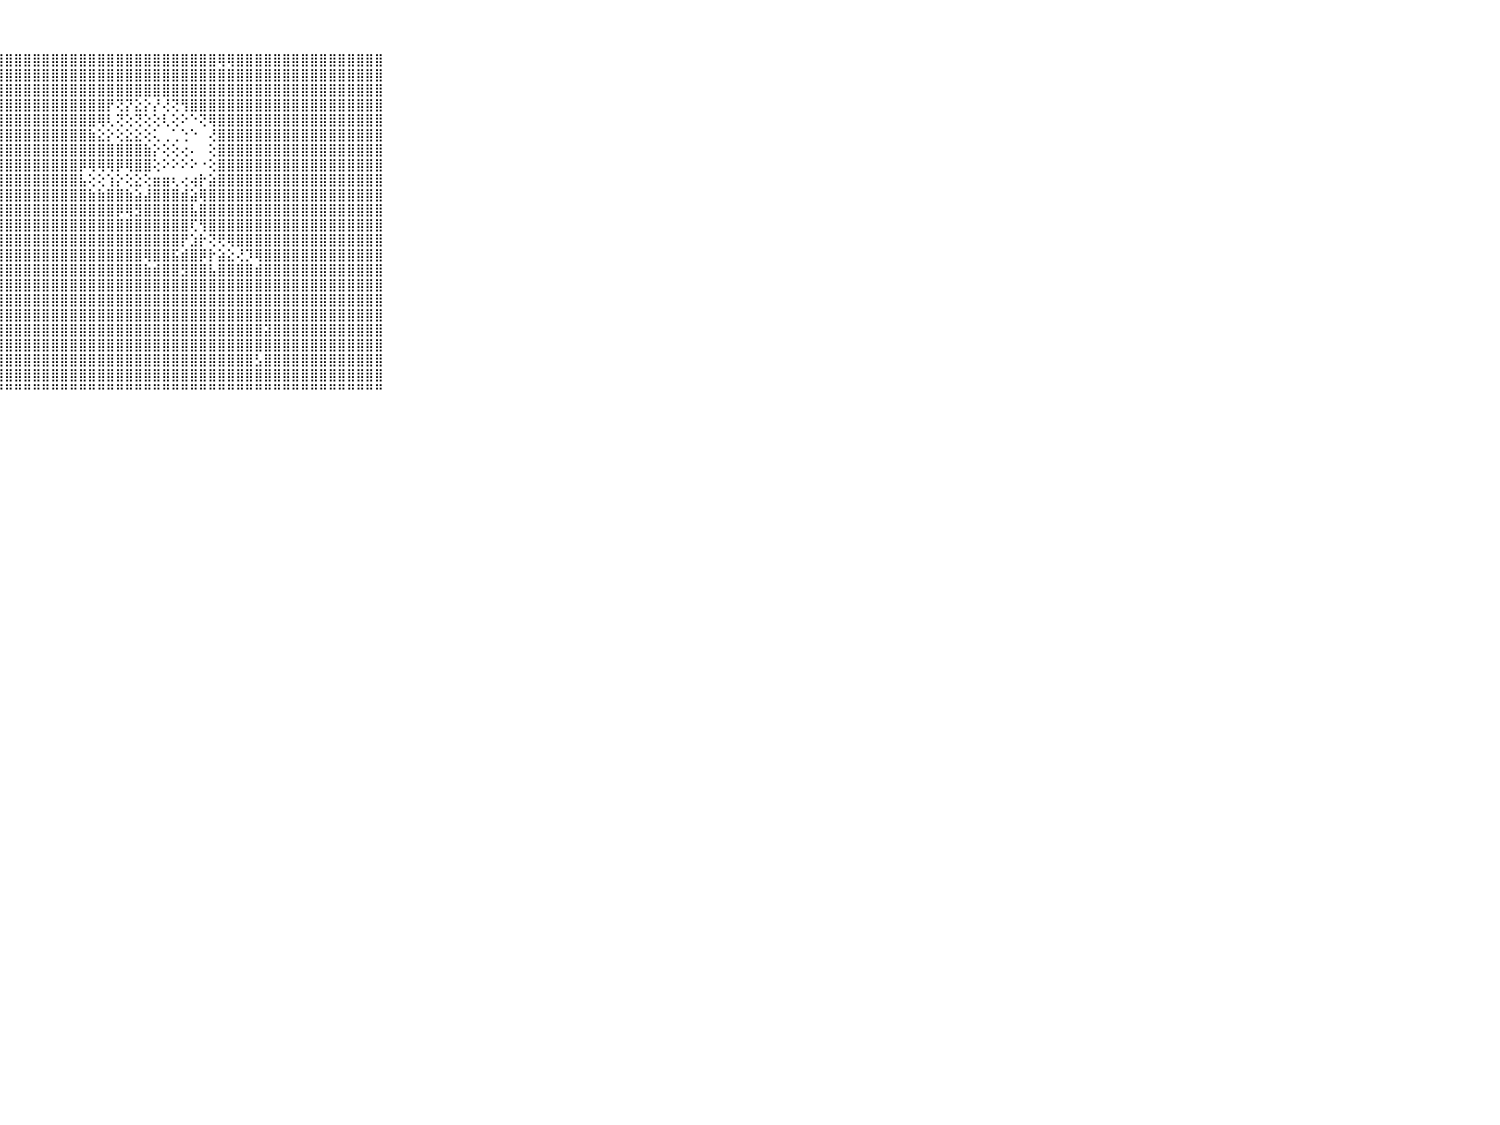

⠀⠀⠀⠀⠀⠀⠀⠀⠀⠀⠀⣿⣿⣿⣿⣿⣿⣿⣿⣿⣿⣿⣿⣿⣿⣿⣿⣿⣿⣿⣿⣿⣿⣿⣿⣿⣿⣿⣿⣿⣿⣿⣿⣿⣿⣿⣿⣿⣿⣿⣿⢿⢿⣿⣿⣿⣿⣿⣿⣿⣿⣿⣿⣿⣿⣿⣿⣿⣿⠀⠀⠀⠀⠀⠀⠀⠀⠀⠀⠀⠀
⠀⠀⠀⠀⠀⠀⠀⠀⠀⠀⠀⣿⣿⣿⣿⣿⣿⣿⣿⣿⣿⣿⣿⣿⣿⣿⣿⣿⣿⣿⣿⣿⣿⣿⣿⣿⣿⣿⣿⣿⣿⣿⣿⣿⣿⣿⣿⣿⣿⣿⣿⣿⣿⣿⣿⣿⣿⣿⣿⣿⣿⣿⣿⣿⣿⣿⣿⣿⣿⠀⠀⠀⠀⠀⠀⠀⠀⠀⠀⠀⠀
⠀⠀⠀⠀⠀⠀⠀⠀⠀⠀⠀⣿⣿⣿⣿⣿⣿⣿⣿⣿⣿⣿⣿⣿⣿⣿⣿⣿⣿⣿⣿⣿⣿⣿⣿⣿⣿⣿⣿⣿⣿⣿⣿⣿⣿⣿⣿⣿⣿⣿⣿⣿⣿⣿⣿⣿⣿⣿⣿⣿⣿⣿⣿⣿⣿⣿⣿⣿⣿⠀⠀⠀⠀⠀⠀⠀⠀⠀⠀⠀⠀
⠀⠀⠀⠀⠀⠀⠀⠀⠀⠀⠀⣿⣿⣿⣿⣿⣿⣿⣿⣿⣿⣿⣿⣿⣿⣿⣿⣿⣿⣿⣿⣿⣿⣿⣿⣿⣿⣿⣿⡟⢝⡝⣕⡕⡜⢜⢝⢻⣿⣿⣿⣿⣿⣿⣿⣿⣿⣿⣿⣿⣿⣿⣿⣿⣿⣿⣿⣿⣿⠀⠀⠀⠀⠀⠀⠀⠀⠀⠀⠀⠀
⠀⠀⠀⠀⠀⠀⠀⠀⠀⠀⠀⣿⣿⣿⣿⣿⣿⣿⣿⣿⣿⣿⣿⣿⣿⣿⣿⣿⣿⣿⣿⣿⣿⣿⣿⣿⣿⣿⢿⢇⢝⢕⢝⢕⢕⢇⢕⠕⠑⢝⢿⣿⣿⣿⣿⣿⣿⣿⣿⣿⣿⣿⣿⣿⣿⣿⣿⣿⣿⠀⠀⠀⠀⠀⠀⠀⠀⠀⠀⠀⠀
⠀⠀⠀⠀⠀⠀⠀⠀⠀⠀⠀⣿⣿⣿⣿⣿⣿⣿⣿⣿⣿⣿⣿⣿⣿⣿⣿⣿⣿⣿⣿⣿⣿⣿⣿⣿⣿⣷⣕⡕⢕⣕⣕⢕⢅⢀⢁⢑⠑⠀⢜⣿⣿⣿⣿⣿⣿⣿⣿⣿⣿⣿⣿⣿⣿⣿⣿⣿⣿⠀⠀⠀⠀⠀⠀⠀⠀⠀⠀⠀⠀
⠀⠀⠀⠀⠀⠀⠀⠀⠀⠀⠀⣿⣿⣿⣿⣿⣿⣿⣿⣿⣿⣿⣿⣿⣿⣿⣿⣿⣿⣿⣿⣿⣿⣿⣿⣿⣿⣿⣿⣿⣿⣿⣿⣷⡕⢕⢕⢔⠄⠀⢕⣿⣿⣿⣿⣿⣿⣿⣿⣿⣿⣿⣿⣿⣿⣿⣿⣿⣿⠀⠀⠀⠀⠀⠀⠀⠀⠀⠀⠀⠀
⠀⠀⠀⠀⠀⠀⠀⠀⠀⠀⠀⣿⣿⣿⣿⣿⣿⣿⣿⣿⣿⣿⣿⣿⣿⣿⣿⣿⣿⣿⣿⣿⣿⣿⣿⣿⡿⢿⢿⢿⡿⢿⣿⣿⢕⠕⠕⠕⠕⠐⢕⣿⣿⣿⣿⣿⣿⣿⣿⣿⣿⣿⣿⣿⣿⣿⣿⣿⣿⠀⠀⠀⠀⠀⠀⠀⠀⠀⠀⠀⠀
⠀⠀⠀⠀⠀⠀⠀⠀⠀⠀⠀⣿⣿⣿⣿⣿⣿⣿⣿⣿⣿⣿⣿⣿⣿⣿⣿⣿⣿⣿⣿⣿⣿⣿⣿⣿⣧⢕⢕⢱⡕⢕⣕⢕⣶⣶⢆⢔⢴⡗⣵⣿⣿⣿⣿⣿⣿⣿⣿⣿⣿⣿⣿⣿⣿⣿⣿⣿⣿⠀⠀⠀⠀⠀⠀⠀⠀⠀⠀⠀⠀
⠀⠀⠀⠀⠀⠀⠀⠀⠀⠀⠀⣿⣿⣿⣿⣿⣿⣿⣿⣿⣿⣿⣿⣿⣿⣿⣿⣿⣿⣿⣿⣿⣿⣿⣿⣿⣿⣷⣷⣿⣿⣷⣵⣼⣿⣿⣿⣾⣵⢿⣿⣿⣿⣿⣿⣿⣿⣿⣿⣿⣿⣿⣿⣿⣿⣿⣿⣿⣿⠀⠀⠀⠀⠀⠀⠀⠀⠀⠀⠀⠀
⠀⠀⠀⠀⠀⠀⠀⠀⠀⠀⠀⣿⣿⣿⣿⣿⣿⣿⣿⣿⣿⣿⣿⣿⣿⣿⣿⣿⣿⣿⣿⣿⣿⣿⣿⣿⣿⣿⣿⣿⡿⢿⣻⣿⣿⣿⣿⣿⣧⣿⣿⣿⣿⣿⣿⣿⣿⣿⣿⣿⣿⣿⣿⣿⣿⣿⣿⣿⣿⠀⠀⠀⠀⠀⠀⠀⠀⠀⠀⠀⠀
⠀⠀⠀⠀⠀⠀⠀⠀⠀⠀⠀⣿⣿⣿⣿⣿⣿⣿⣿⣿⣿⣿⣿⣿⣿⣿⣿⣿⣿⣿⣿⣿⣿⣿⣿⣿⣿⣿⣿⣿⣿⣿⣿⣿⣿⣿⣿⣿⢏⢻⣿⣿⣿⣿⣿⣿⣿⣿⣿⣿⣿⣿⣿⣿⣿⣿⣿⣿⣿⠀⠀⠀⠀⠀⠀⠀⠀⠀⠀⠀⠀
⠀⠀⠀⠀⠀⠀⠀⠀⠀⠀⠀⣿⣿⣿⣿⣿⣿⣿⣿⣿⣿⣿⣿⣿⣿⣿⣿⣿⣿⣿⣿⣿⣿⣿⣿⣿⣿⣿⣿⣿⣿⣿⣿⣿⣿⣿⣿⡟⣱⡗⢝⢟⢿⣿⣿⣿⣿⣿⣿⣿⣿⣿⣿⣿⣿⣿⣿⣿⣿⠀⠀⠀⠀⠀⠀⠀⠀⠀⠀⠀⠀
⠀⠀⠀⠀⠀⠀⠀⠀⠀⠀⠀⣿⣿⣿⣿⣿⣿⣿⣿⣿⣿⣿⣿⣿⣿⣿⣿⣿⣿⣿⣿⣿⣿⣿⣿⣿⣿⣿⣿⣿⣿⣿⣿⢿⣿⣿⣯⣾⣿⡿⡗⣵⣕⢜⡹⢿⣿⣿⣿⣿⣿⣿⣿⣿⣿⣿⣿⣿⣿⠀⠀⠀⠀⠀⠀⠀⠀⠀⠀⠀⠀
⠀⠀⠀⠀⠀⠀⠀⠀⠀⠀⠀⣿⣿⣿⣿⣿⣿⣿⣿⣿⣿⣿⣿⣿⣿⣿⣿⣿⣿⣿⣿⣿⣿⣿⣿⣿⣿⣿⣿⣿⣿⣿⣿⣷⣾⣿⣿⣻⣿⣿⣧⣿⣿⣿⣿⣾⣿⣿⣿⣿⣿⣿⣿⣿⣿⣿⣿⣿⣿⠀⠀⠀⠀⠀⠀⠀⠀⠀⠀⠀⠀
⠀⠀⠀⠀⠀⠀⠀⠀⠀⠀⠀⣿⣿⣿⣿⣿⣿⣿⣿⣿⣿⣿⣿⣿⣿⣿⣿⣿⣿⣿⣿⣿⣿⣿⣿⣿⣿⣿⣿⣿⣿⣿⣿⣿⣿⣿⣿⣿⣿⣿⣿⣿⣿⣿⣿⣿⣿⣿⣿⣿⣿⣿⣿⣿⣿⣿⣿⣿⣿⠀⠀⠀⠀⠀⠀⠀⠀⠀⠀⠀⠀
⠀⠀⠀⠀⠀⠀⠀⠀⠀⠀⠀⣿⣿⣿⣿⣿⣿⣿⣿⣿⣿⣿⣿⣿⣿⣿⣿⣿⣿⣿⣿⣿⣿⣿⣿⣿⣿⣿⣿⣿⣿⣿⣿⣿⣿⣿⣿⣿⣿⣿⣿⣿⣿⣿⣿⣿⣿⣿⣿⣿⣿⣿⣿⣿⣿⣿⣿⣿⣿⠀⠀⠀⠀⠀⠀⠀⠀⠀⠀⠀⠀
⠀⠀⠀⠀⠀⠀⠀⠀⠀⠀⠀⢿⣿⣿⣿⣿⣿⣿⣿⣿⣿⣿⣿⣿⣿⣿⣿⣿⣿⣿⣿⣿⣿⣿⣿⣿⣿⣿⣿⣿⣿⣿⣿⣿⣿⣿⣿⣿⣿⣿⣿⣿⣿⣿⣿⣿⣿⣿⣿⣿⣿⣿⣿⣿⣿⣿⣿⣿⣿⠀⠀⠀⠀⠀⠀⠀⠀⠀⠀⠀⠀
⠀⠀⠀⠀⠀⠀⠀⠀⠀⠀⠀⣽⣿⣿⣿⣿⣿⣿⣿⣿⣿⣿⣿⣿⣿⣿⣿⣿⣿⣿⣿⣿⣿⣿⣿⣿⣿⣿⣿⣿⣿⣿⣿⣿⣿⣿⣿⣿⣿⣿⣿⣿⣿⣿⣿⣿⣽⣿⣿⣿⣿⣿⣿⣿⣿⣿⣿⣿⣿⠀⠀⠀⠀⠀⠀⠀⠀⠀⠀⠀⠀
⠀⠀⠀⠀⠀⠀⠀⠀⠀⠀⠀⢹⣿⣿⣿⣿⣿⣿⣿⣿⣿⣿⣿⣿⣿⣿⣿⣿⣿⣿⣿⣿⣿⣿⣿⣿⣿⣿⣿⣿⣿⣿⣿⣿⣿⣿⣿⣿⣿⣿⣿⣿⣿⣿⣿⣿⣿⣿⣿⣿⣿⣿⣿⣿⣿⣿⣿⣿⣿⠀⠀⠀⠀⠀⠀⠀⠀⠀⠀⠀⠀
⠀⠀⠀⠀⠀⠀⠀⠀⠀⠀⠀⢸⣿⣿⣿⣿⣿⣿⣿⣿⣿⣿⣿⣿⣿⣿⣿⣿⣿⣿⣿⣿⣿⣿⣿⣿⣿⣿⣿⣿⣿⣿⣿⣿⣿⣿⣿⣿⣿⣿⣿⣿⣿⣿⣿⣣⣿⣿⣿⣿⣿⣿⣿⣿⣿⣿⣿⣿⣿⠀⠀⠀⠀⠀⠀⠀⠀⠀⠀⠀⠀
⠀⠀⠀⠀⠀⠀⠀⠀⠀⠀⠀⣼⣿⣿⣿⣿⣿⣿⣿⣿⣿⣿⣿⣿⣿⣿⣿⣿⣿⣿⣿⣿⣿⣿⣿⣿⣿⣿⣿⣿⣿⣿⣿⣿⣿⣿⣿⣿⣿⣿⣿⣿⣿⣿⣿⣿⣿⣿⣿⣿⣿⣿⣿⣿⣿⣿⣿⣿⣿⠀⠀⠀⠀⠀⠀⠀⠀⠀⠀⠀⠀
⠀⠀⠀⠀⠀⠀⠀⠀⠀⠀⠀⠛⠛⠛⠛⠛⠛⠛⠛⠛⠛⠛⠛⠛⠛⠛⠛⠛⠛⠛⠛⠛⠛⠛⠛⠛⠛⠛⠛⠛⠛⠛⠛⠛⠛⠛⠛⠛⠛⠛⠛⠛⠛⠛⠛⠛⠛⠛⠛⠛⠛⠛⠛⠛⠛⠛⠛⠛⠛⠀⠀⠀⠀⠀⠀⠀⠀⠀⠀⠀⠀